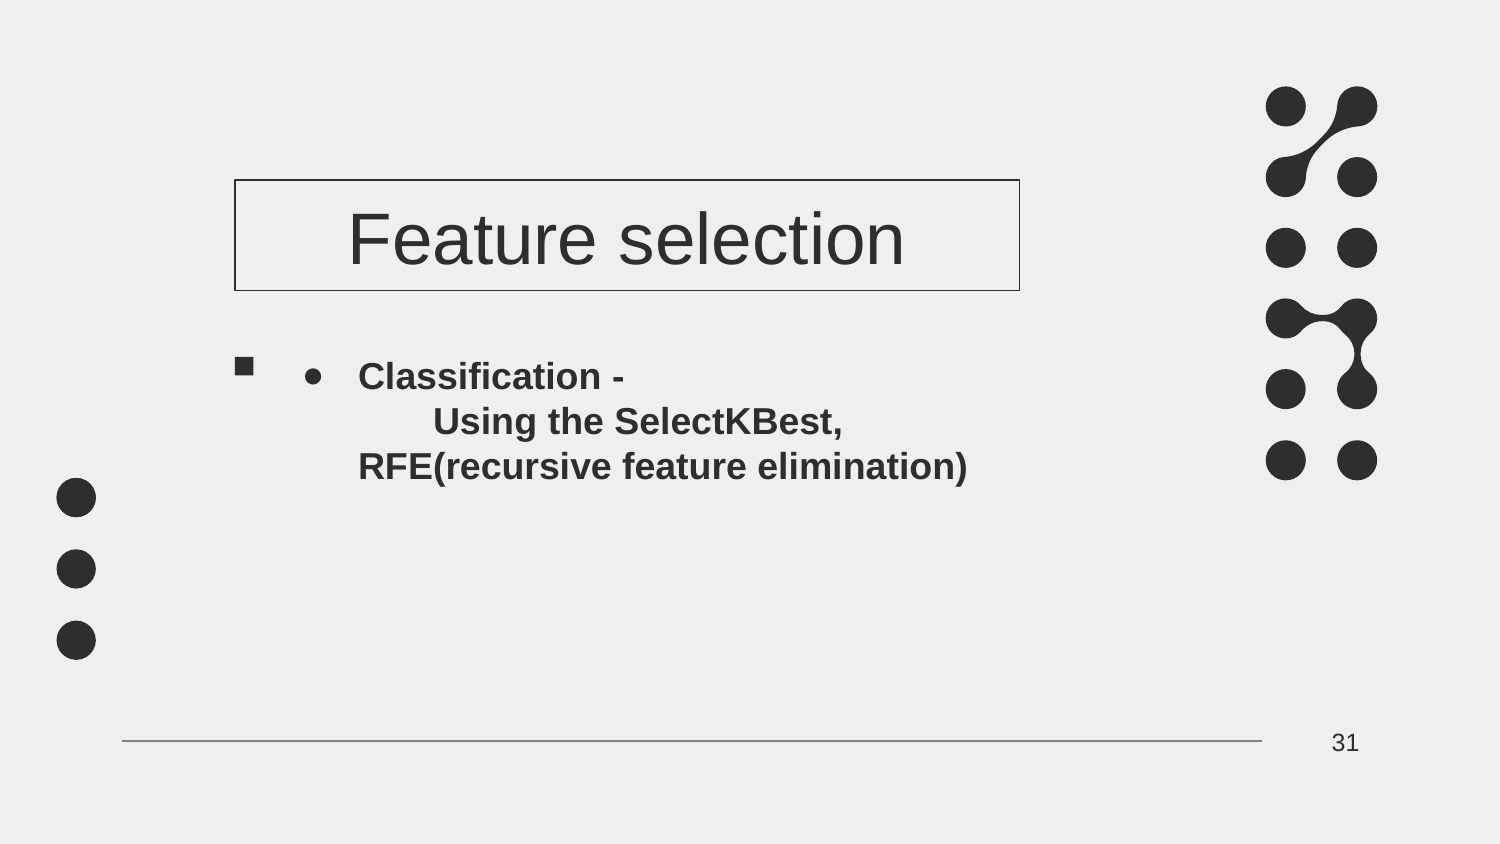

# Feature selection
Classification -
	Using the SelectKBest,
RFE(recursive feature elimination)

31